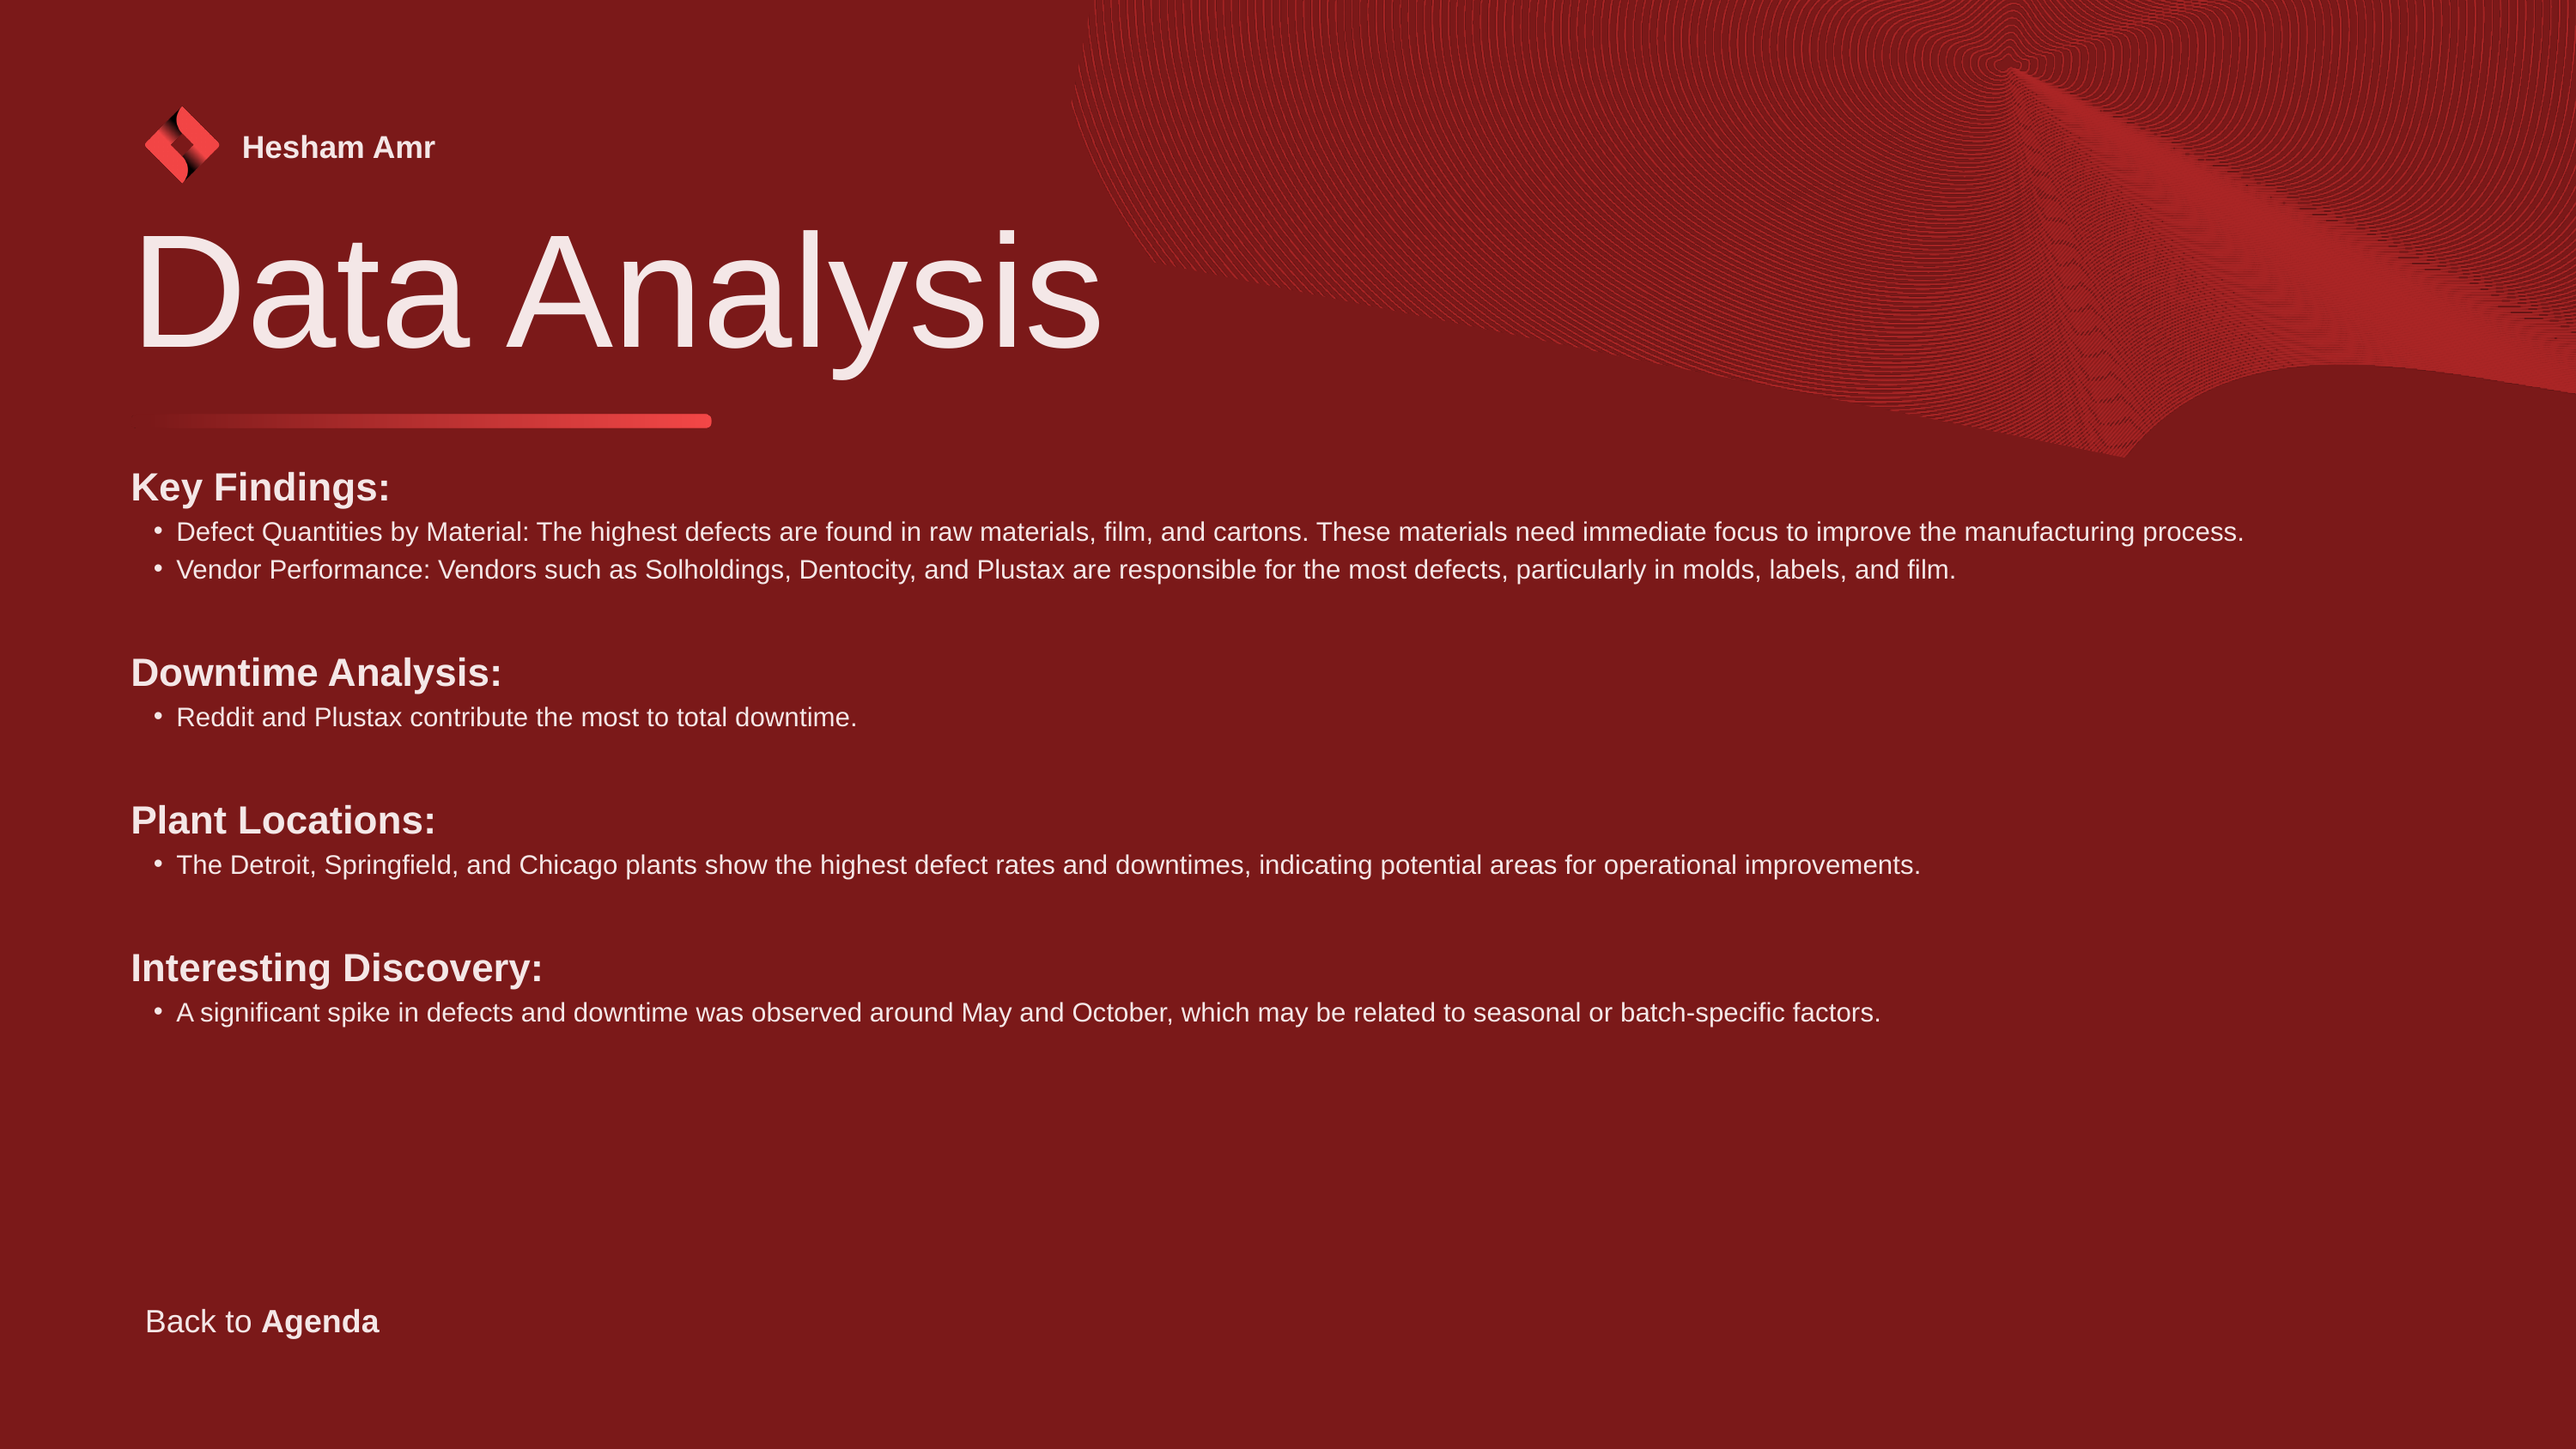

Hesham Amr
Data Analysis

Key Findings:
Defect Quantities by Material: The highest defects are found in raw materials, film, and cartons. These materials need immediate focus to improve the manufacturing process.
Vendor Performance: Vendors such as Solholdings, Dentocity, and Plustax are responsible for the most defects, particularly in molds, labels, and film.

Downtime Analysis:
Reddit and Plustax contribute the most to total downtime.

Plant Locations:
The Detroit, Springfield, and Chicago plants show the highest defect rates and downtimes, indicating potential areas for operational improvements.

Interesting Discovery:
A significant spike in defects and downtime was observed around May and October, which may be related to seasonal or batch-specific factors.

Back to Agenda